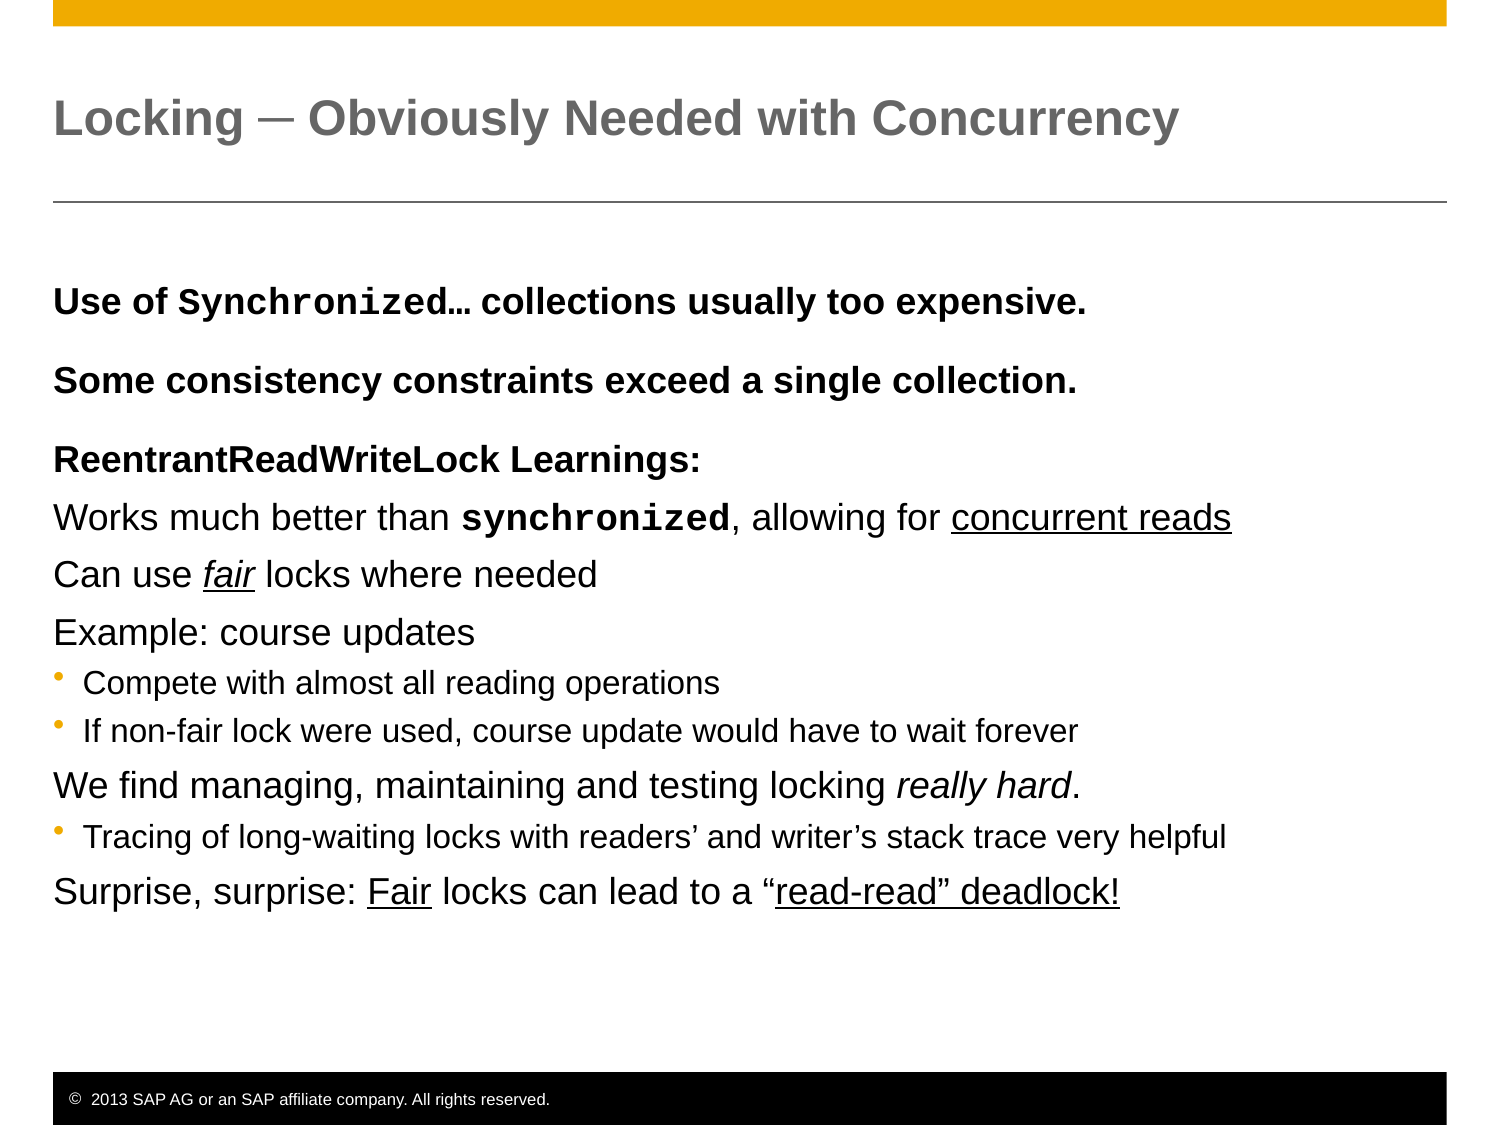

# Locking ─ Obviously Needed with Concurrency
Use of Synchronized… collections usually too expensive.
Some consistency constraints exceed a single collection.
ReentrantReadWriteLock Learnings:
Works much better than synchronized, allowing for concurrent reads
Can use fair locks where needed
Example: course updates
Compete with almost all reading operations
If non-fair lock were used, course update would have to wait forever
We find managing, maintaining and testing locking really hard.
Tracing of long-waiting locks with readers’ and writer’s stack trace very helpful
Surprise, surprise: Fair locks can lead to a “read-read” deadlock!